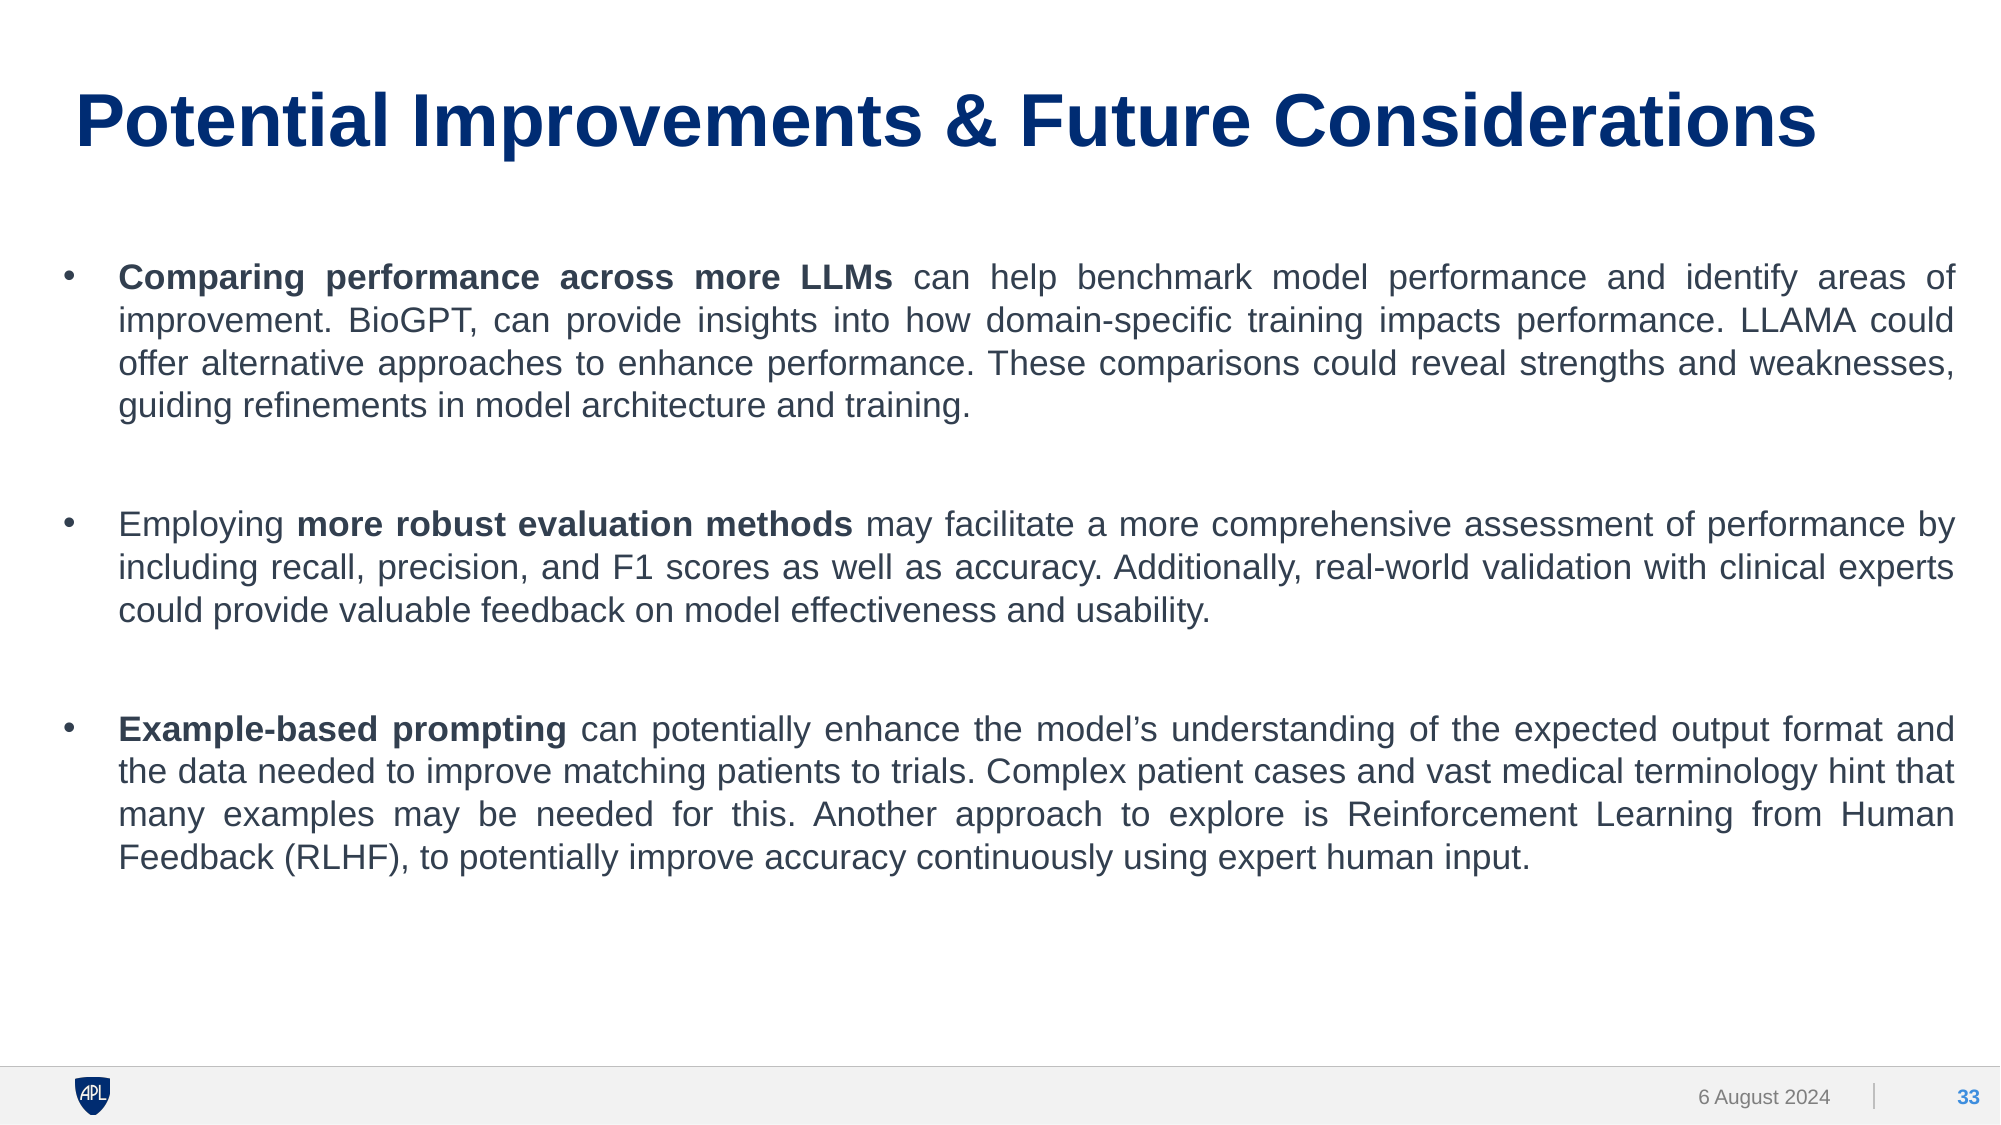

# Potential Improvements & Future Considerations
Comparing performance across more LLMs can help benchmark model performance and identify areas of improvement. BioGPT, can provide insights into how domain-specific training impacts performance. LLAMA could offer alternative approaches to enhance performance. These comparisons could reveal strengths and weaknesses, guiding refinements in model architecture and training.

Employing more robust evaluation methods may facilitate a more comprehensive assessment of performance by including recall, precision, and F1 scores as well as accuracy. Additionally, real-world validation with clinical experts could provide valuable feedback on model effectiveness and usability.

Example-based prompting can potentially enhance the model’s understanding of the expected output format and the data needed to improve matching patients to trials. Complex patient cases and vast medical terminology hint that many examples may be needed for this. Another approach to explore is Reinforcement Learning from Human Feedback (RLHF), to potentially improve accuracy continuously using expert human input.
6 August 2024
33